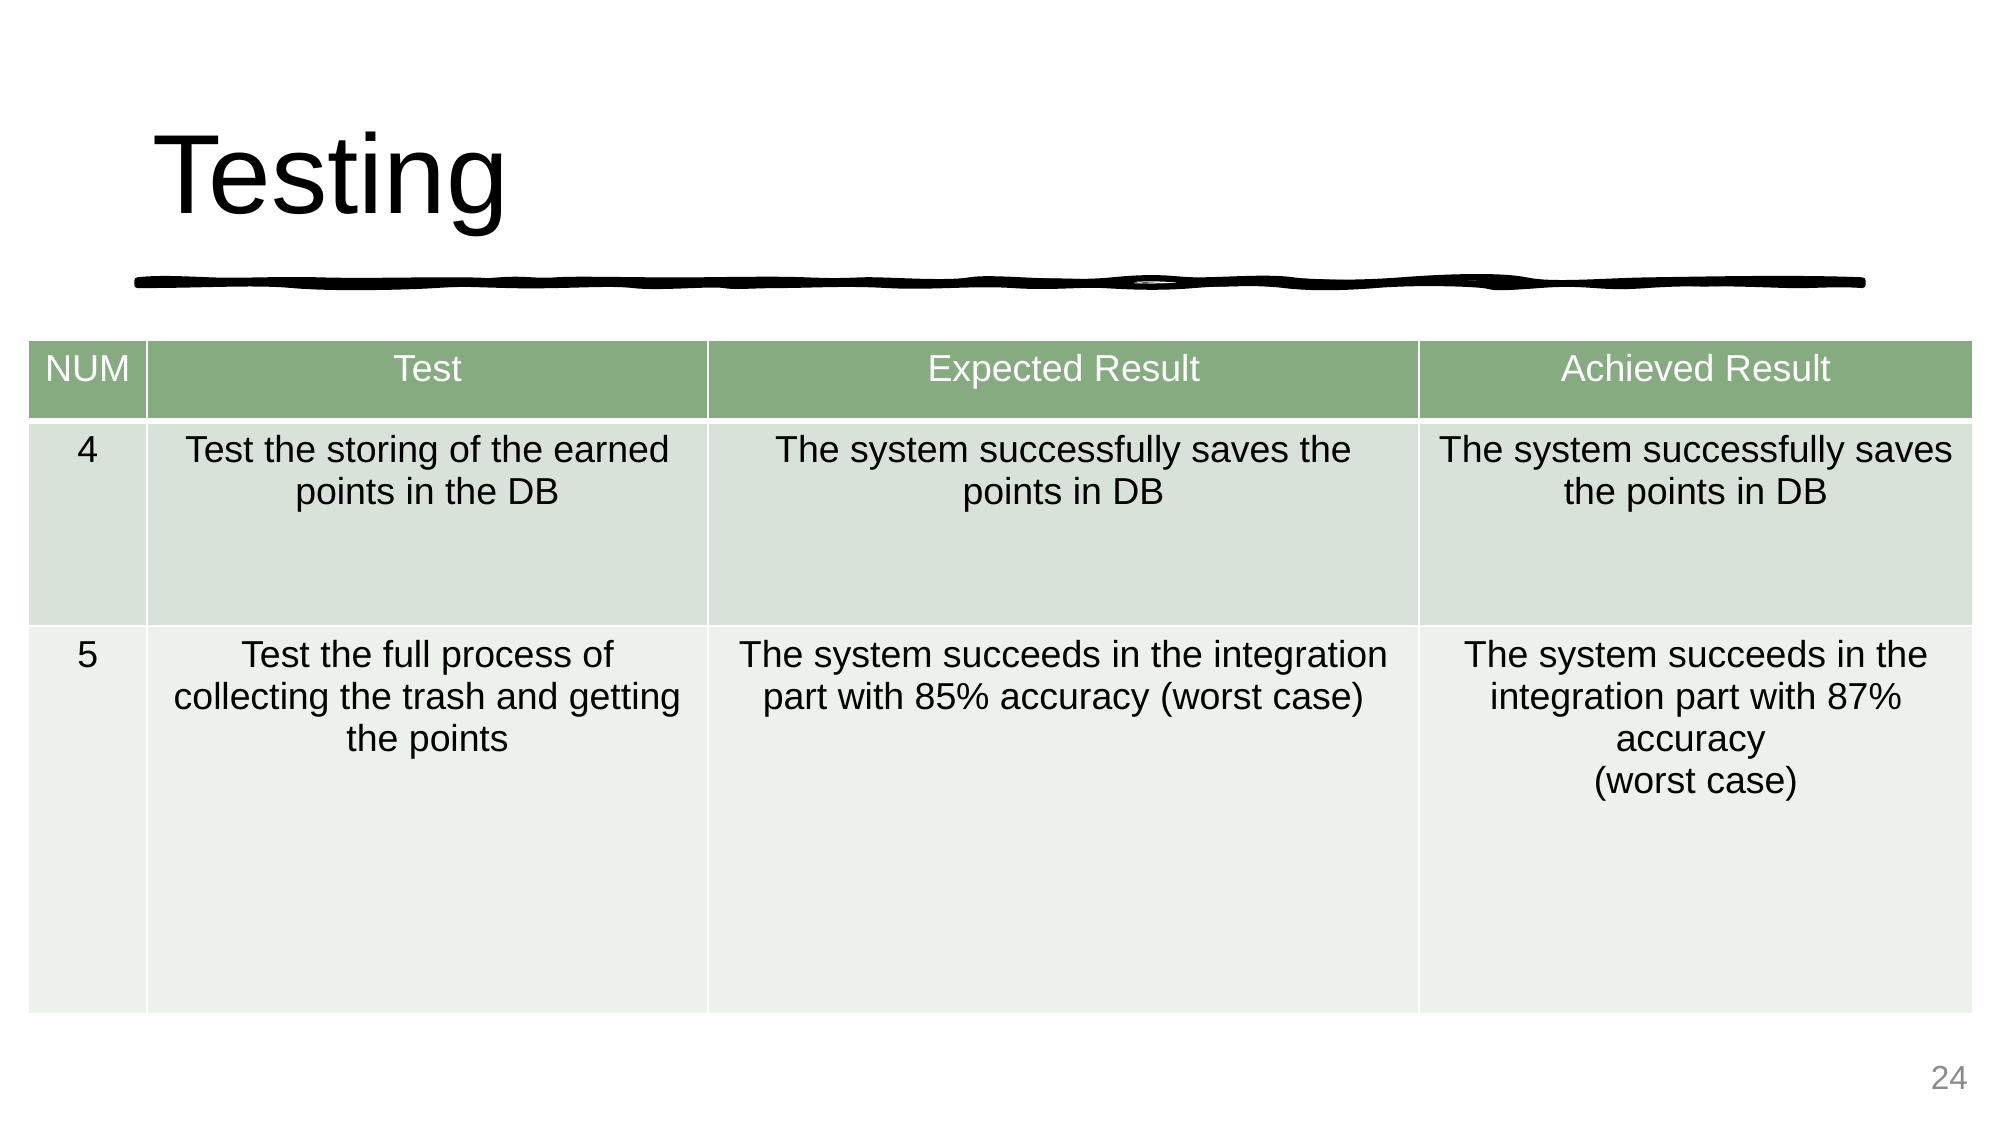

# Testing
| NUM | Test | Expected Result | Achieved Result |
| --- | --- | --- | --- |
| 4 | Test the storing of the earned points in the DB | The system successfully saves the points in DB | The system successfully saves the points in DB |
| 5 | Test the full process of collecting the trash and getting the points | The system succeeds in the integration part with 85% accuracy (worst case) | The system succeeds in the integration part with 87% accuracy (worst case) |
24